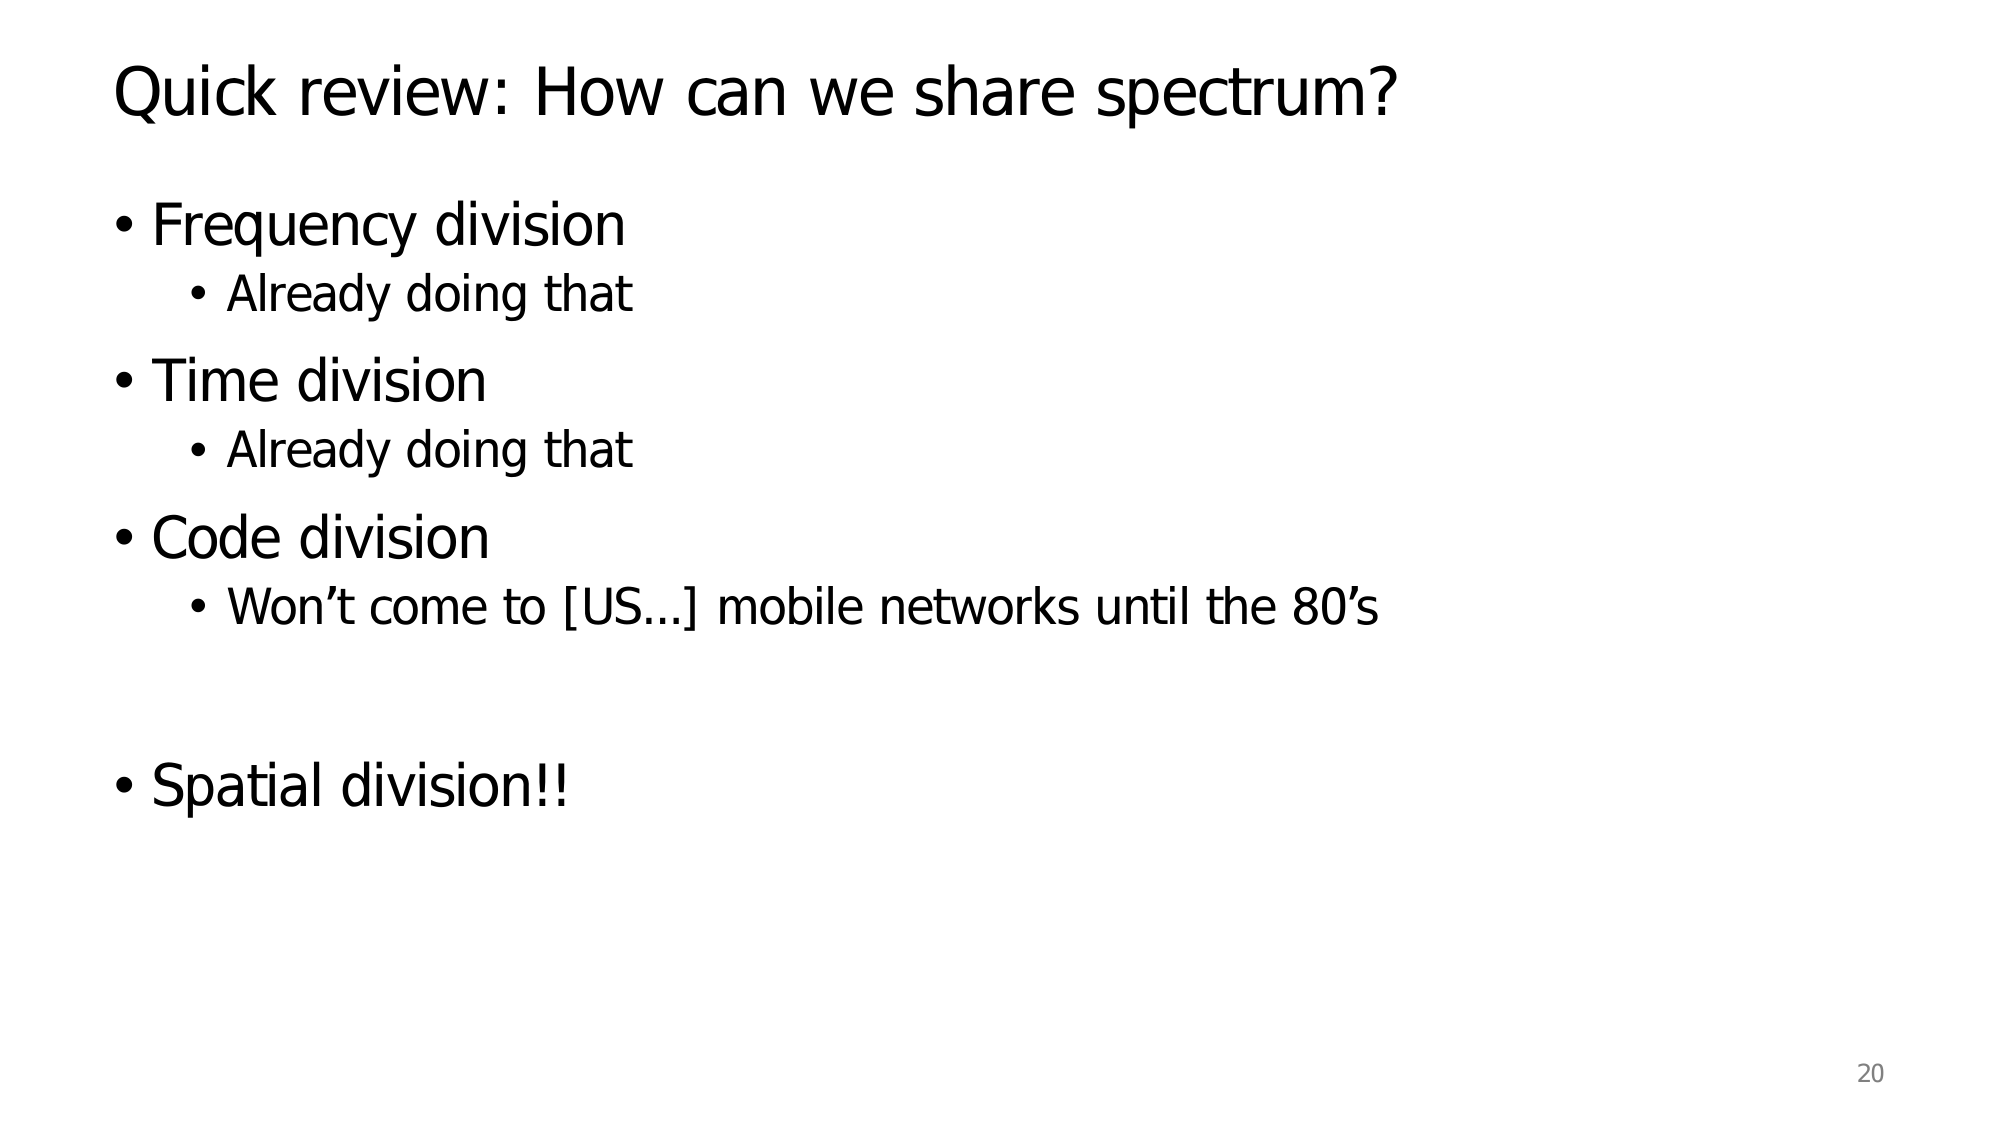

# Quick review: How can we share spectrum?
Frequency division
Already doing that
Time division
Already doing that
Code division
Won’t come to [US…] mobile networks until the 80’s

Spatial division!!
20